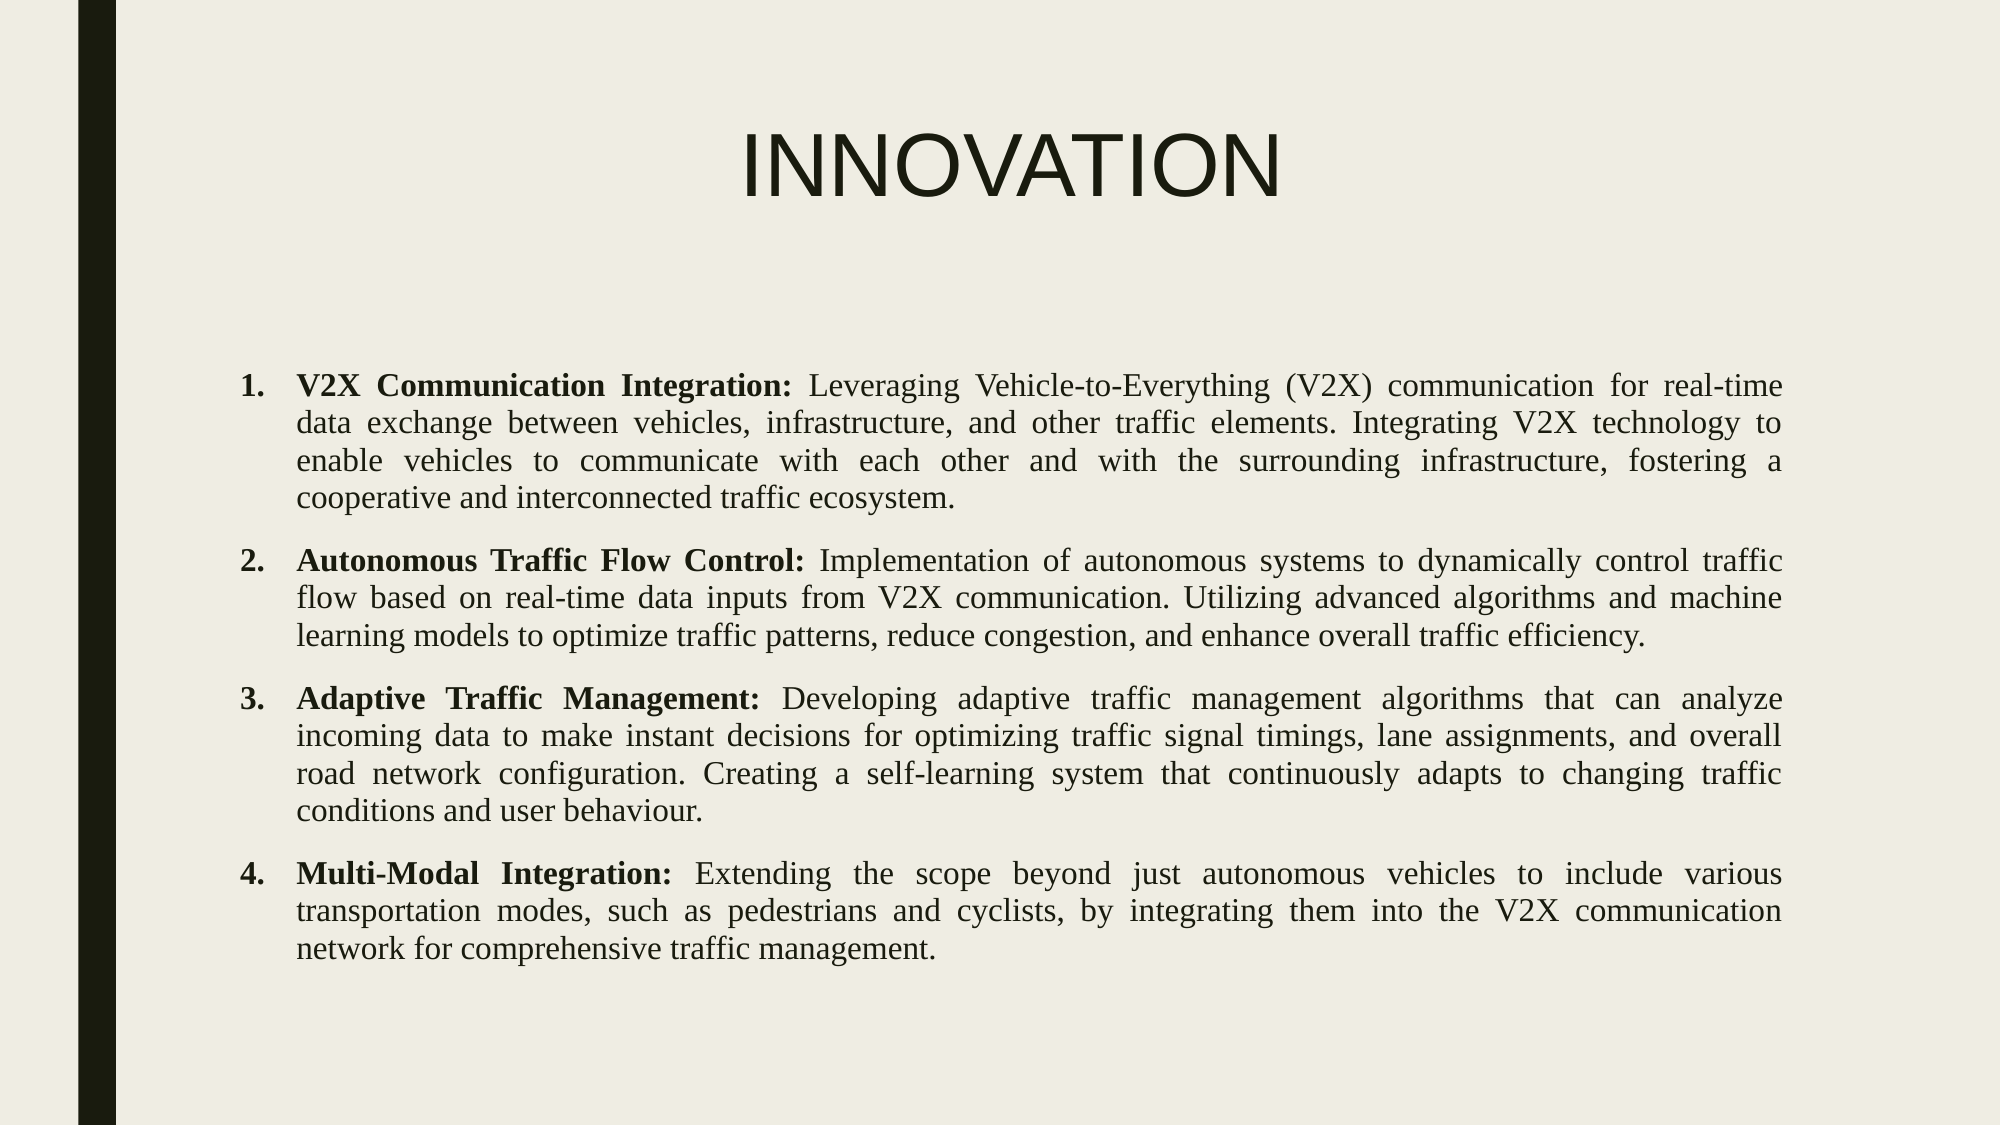

# INNOVATION
V2X Communication Integration: Leveraging Vehicle-to-Everything (V2X) communication for real-time data exchange between vehicles, infrastructure, and other traffic elements. Integrating V2X technology to enable vehicles to communicate with each other and with the surrounding infrastructure, fostering a cooperative and interconnected traffic ecosystem.
Autonomous Traffic Flow Control: Implementation of autonomous systems to dynamically control traffic flow based on real-time data inputs from V2X communication. Utilizing advanced algorithms and machine learning models to optimize traffic patterns, reduce congestion, and enhance overall traffic efficiency.
Adaptive Traffic Management: Developing adaptive traffic management algorithms that can analyze incoming data to make instant decisions for optimizing traffic signal timings, lane assignments, and overall road network configuration. Creating a self-learning system that continuously adapts to changing traffic conditions and user behaviour.
Multi-Modal Integration: Extending the scope beyond just autonomous vehicles to include various transportation modes, such as pedestrians and cyclists, by integrating them into the V2X communication network for comprehensive traffic management.